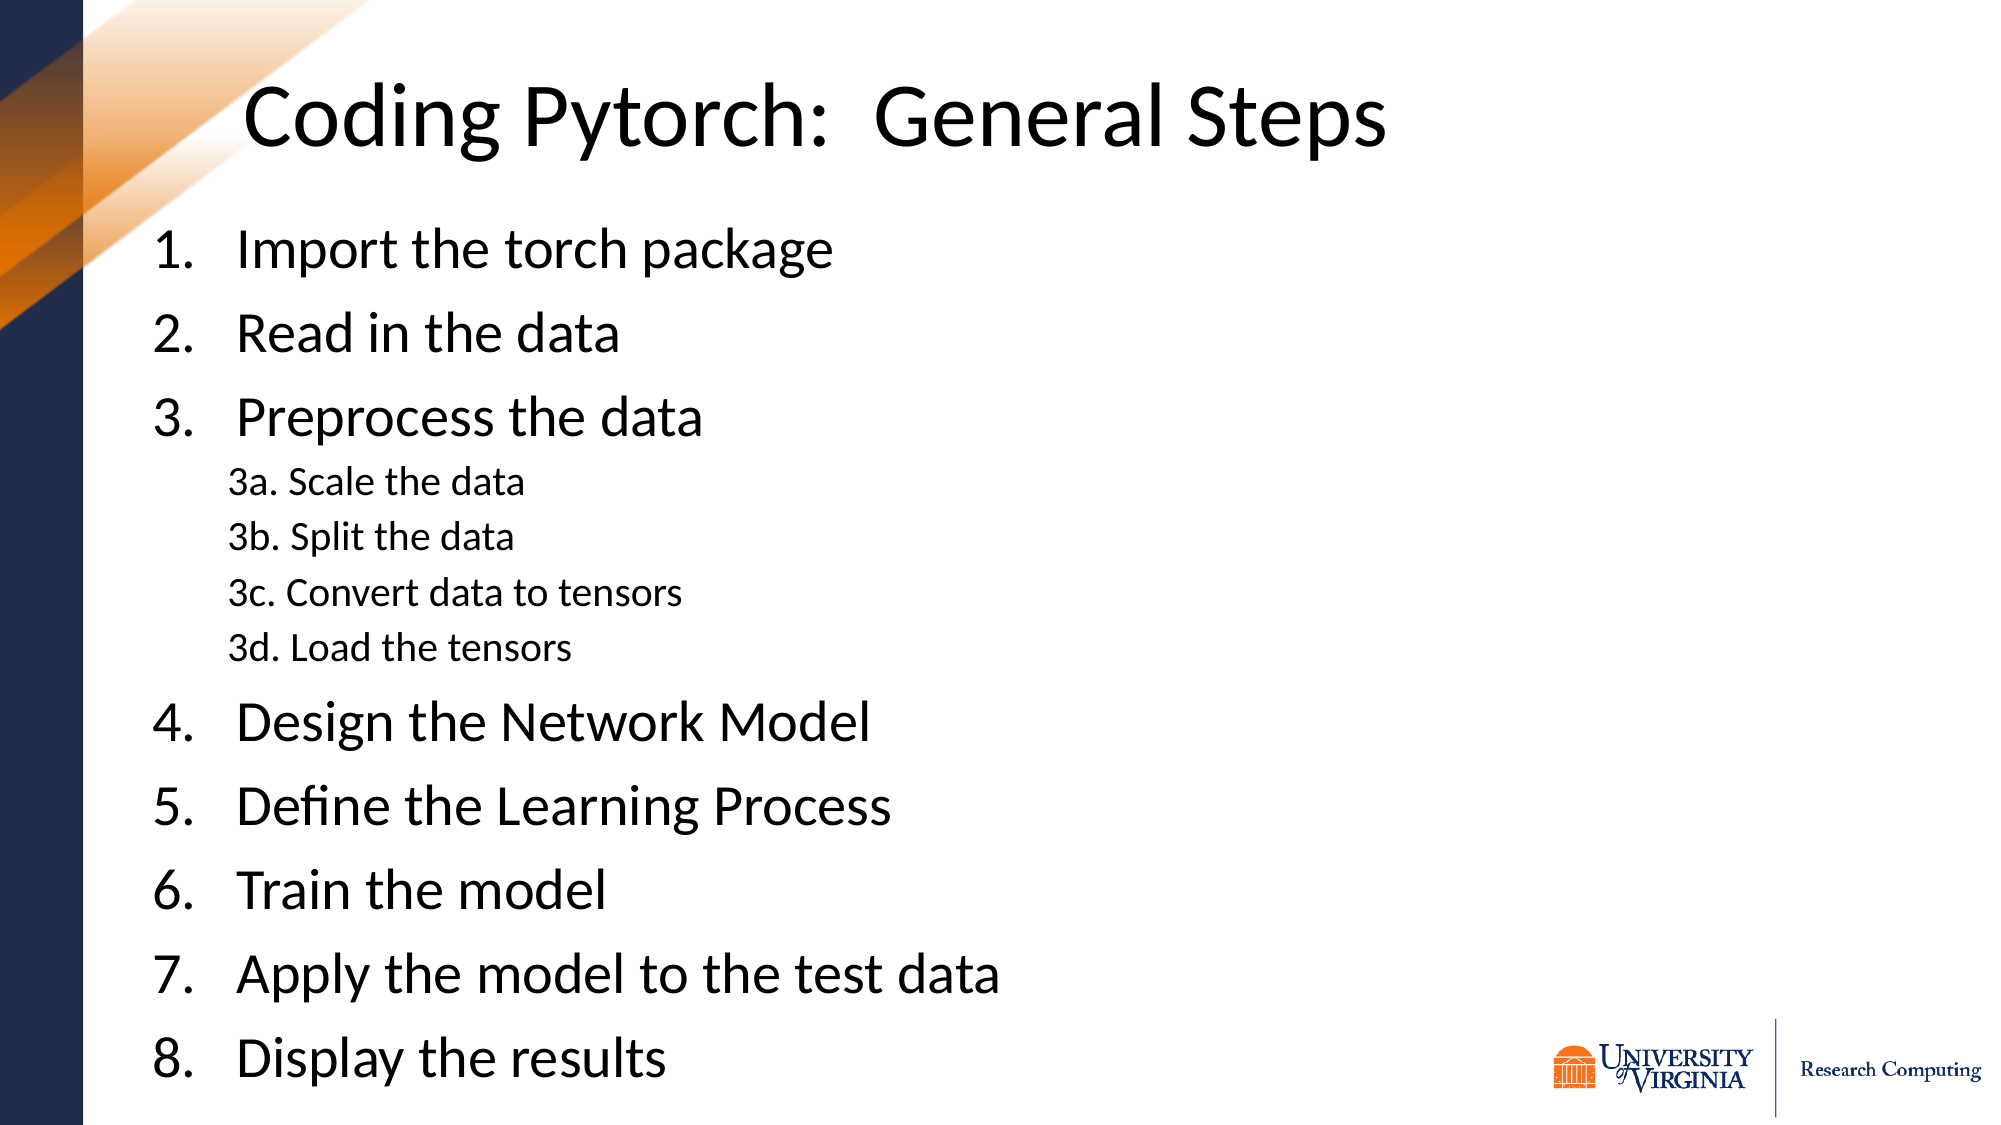

# Coding Pytorch:  General Steps
Import the torch package
Read in the data
Preprocess the data
3a. Scale the data
3b. Split the data
3c. Convert data to tensors
3d. Load the tensors
Design the Network Model
Define the Learning Process
Train the model
Apply the model to the test data
Display the results